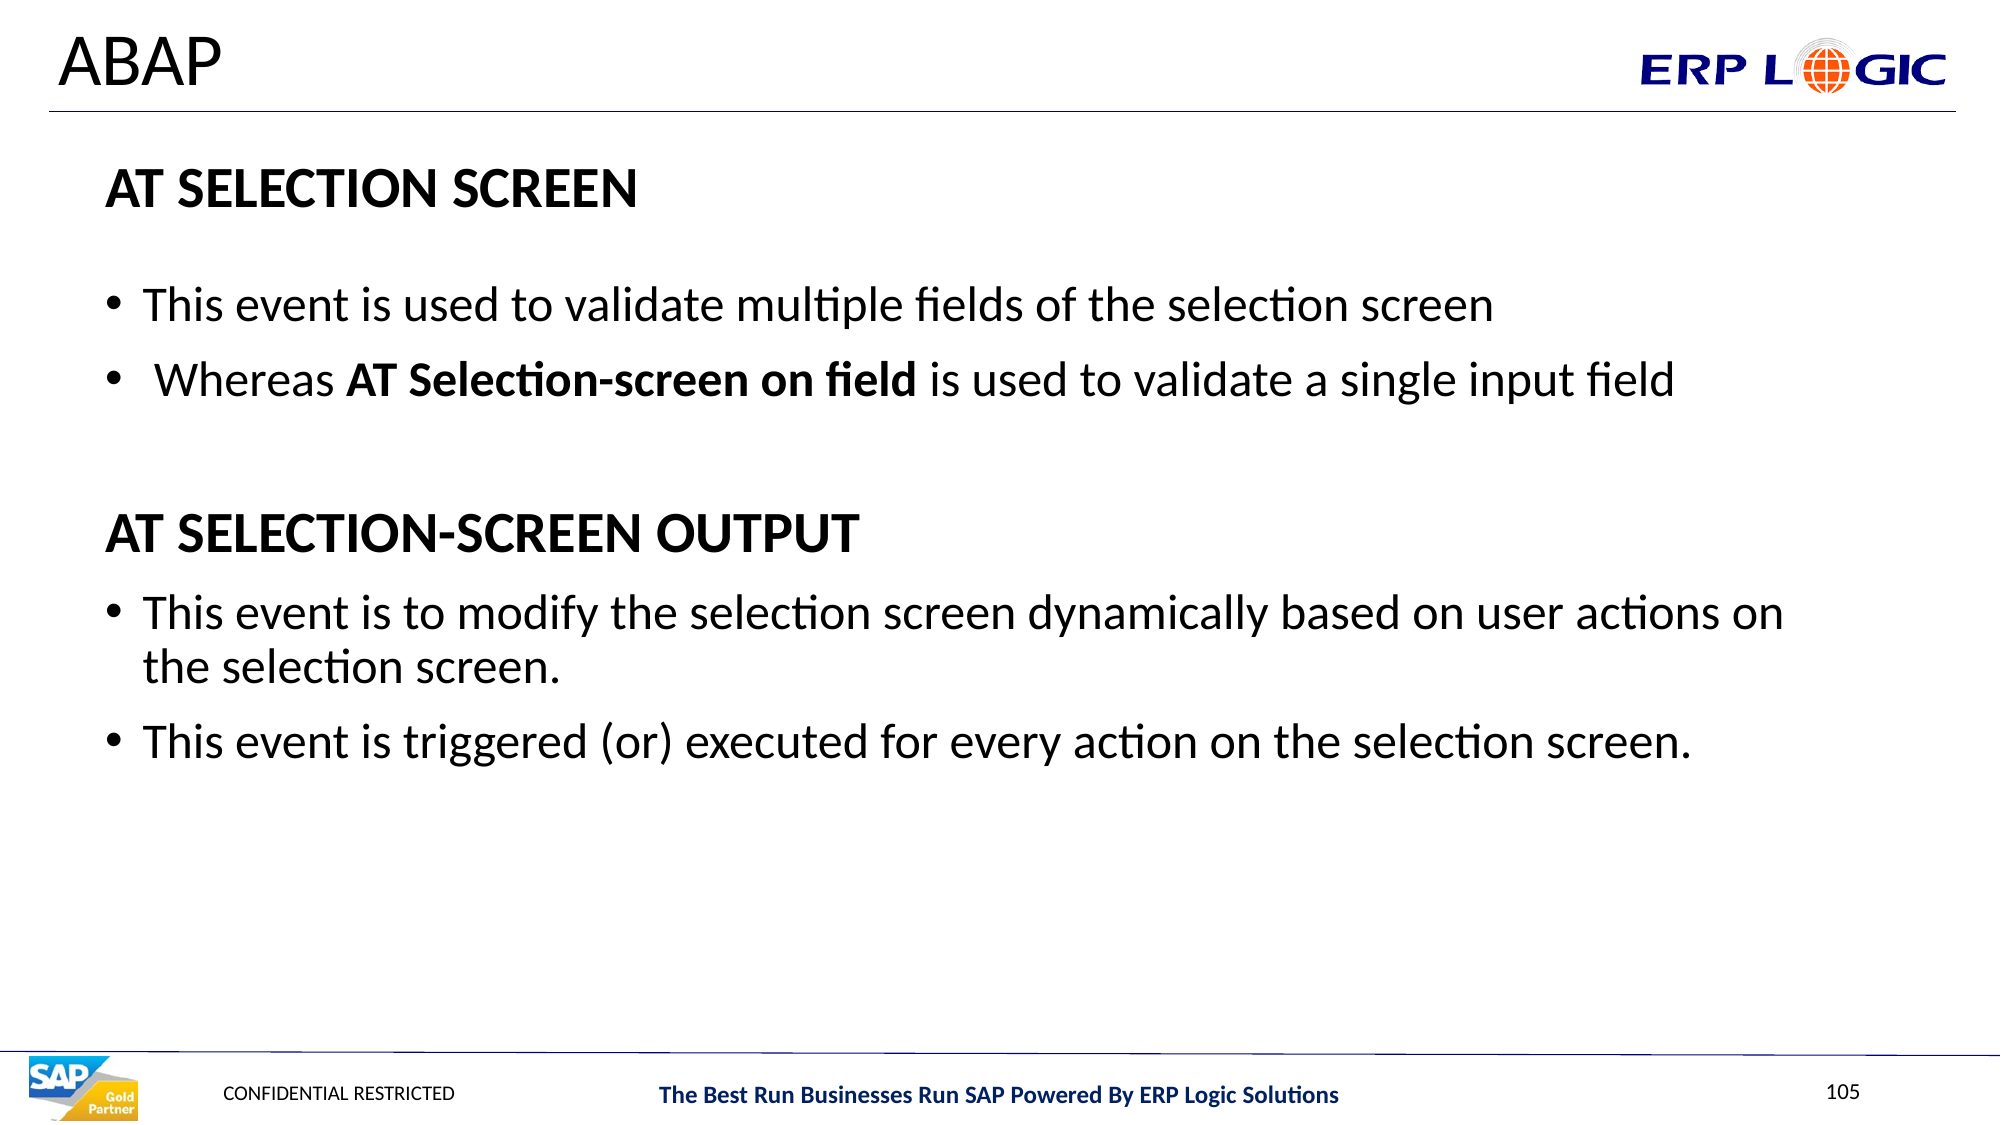

# ABAP
AT SELECTION SCREEN

This event is used to validate multiple fields of the selection screen
 Whereas AT Selection-screen on field is used to validate a single input field

AT SELECTION-SCREEN OUTPUT
This event is to modify the selection screen dynamically based on user actions on the selection screen.
This event is triggered (or) executed for every action on the selection screen.